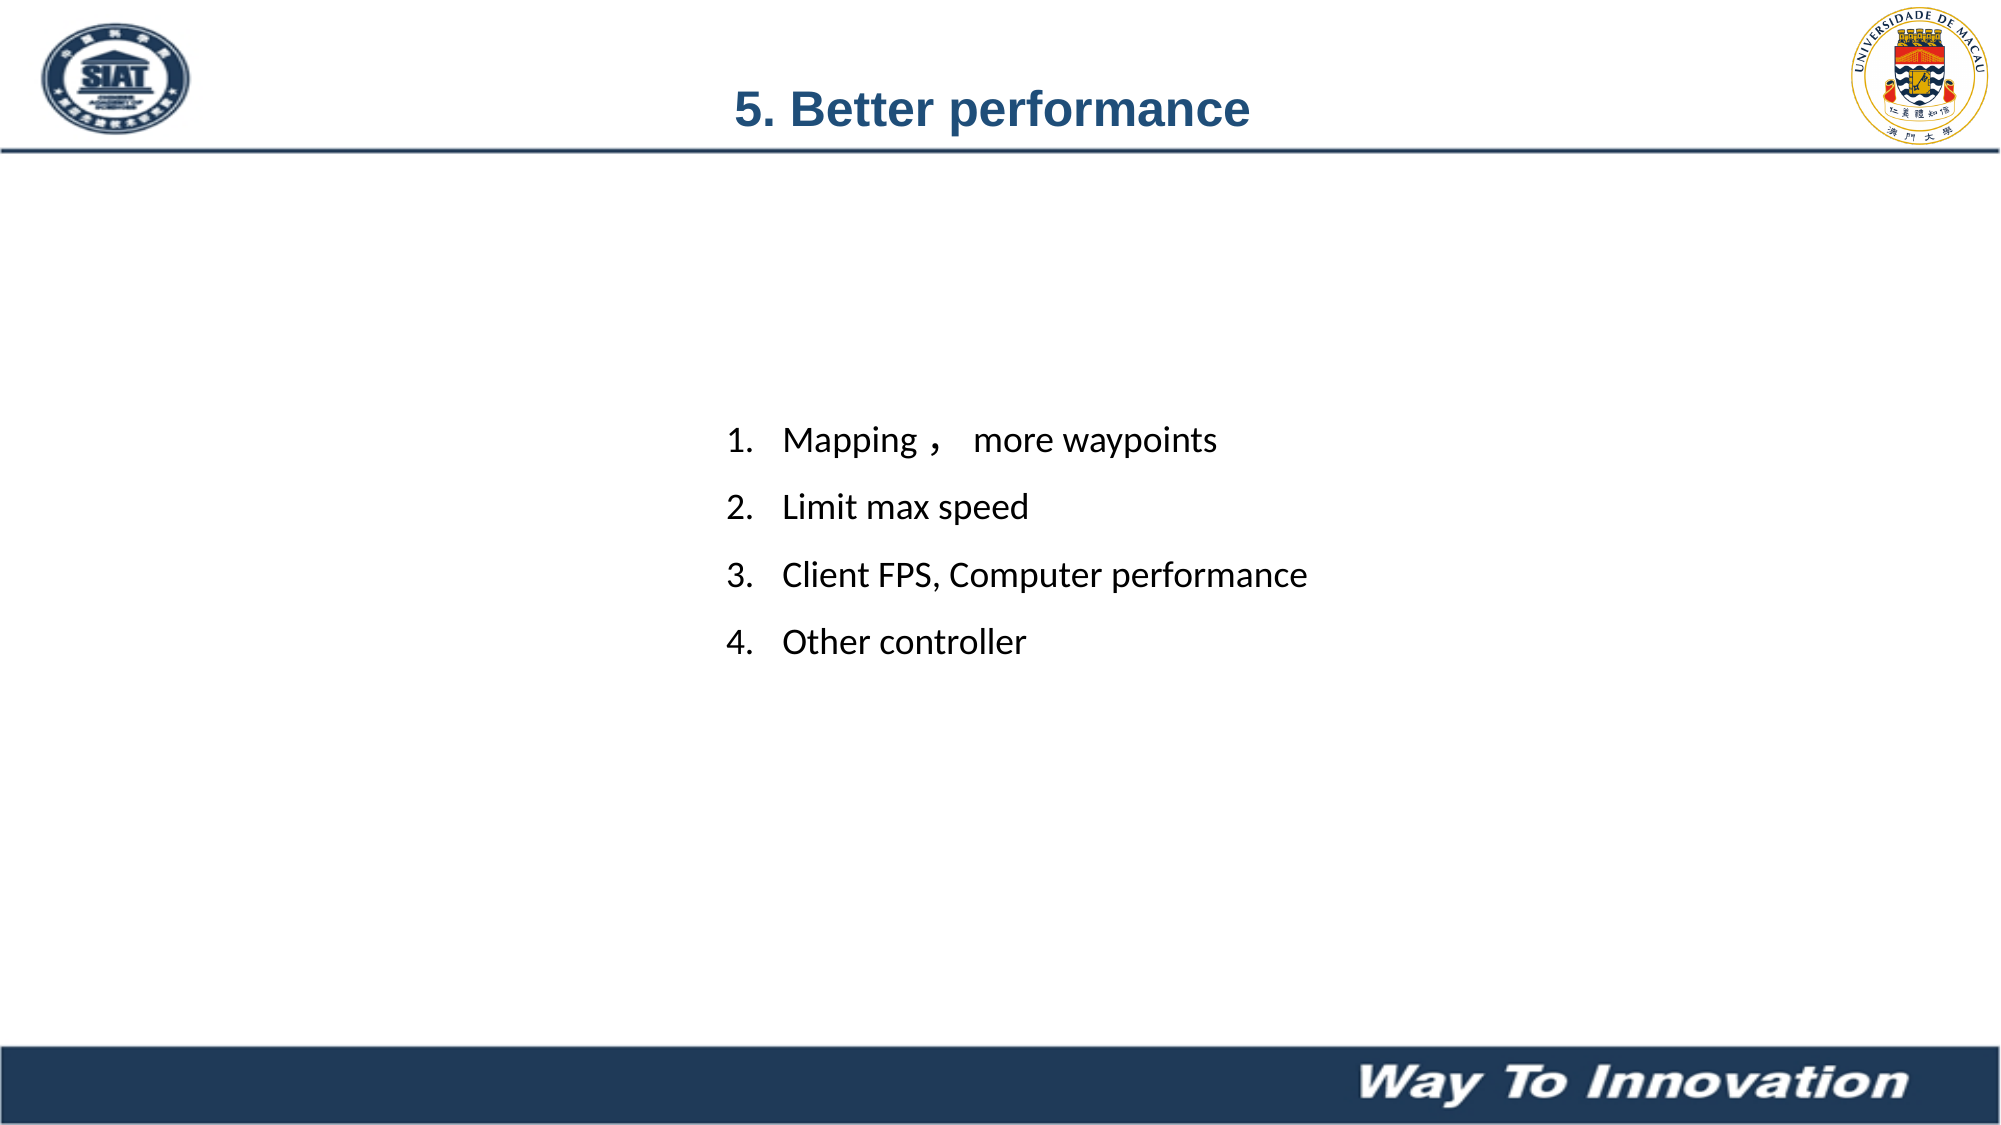

5. Better performance
Mapping，more waypoints
Limit max speed
Client FPS, Computer performance
Other controller